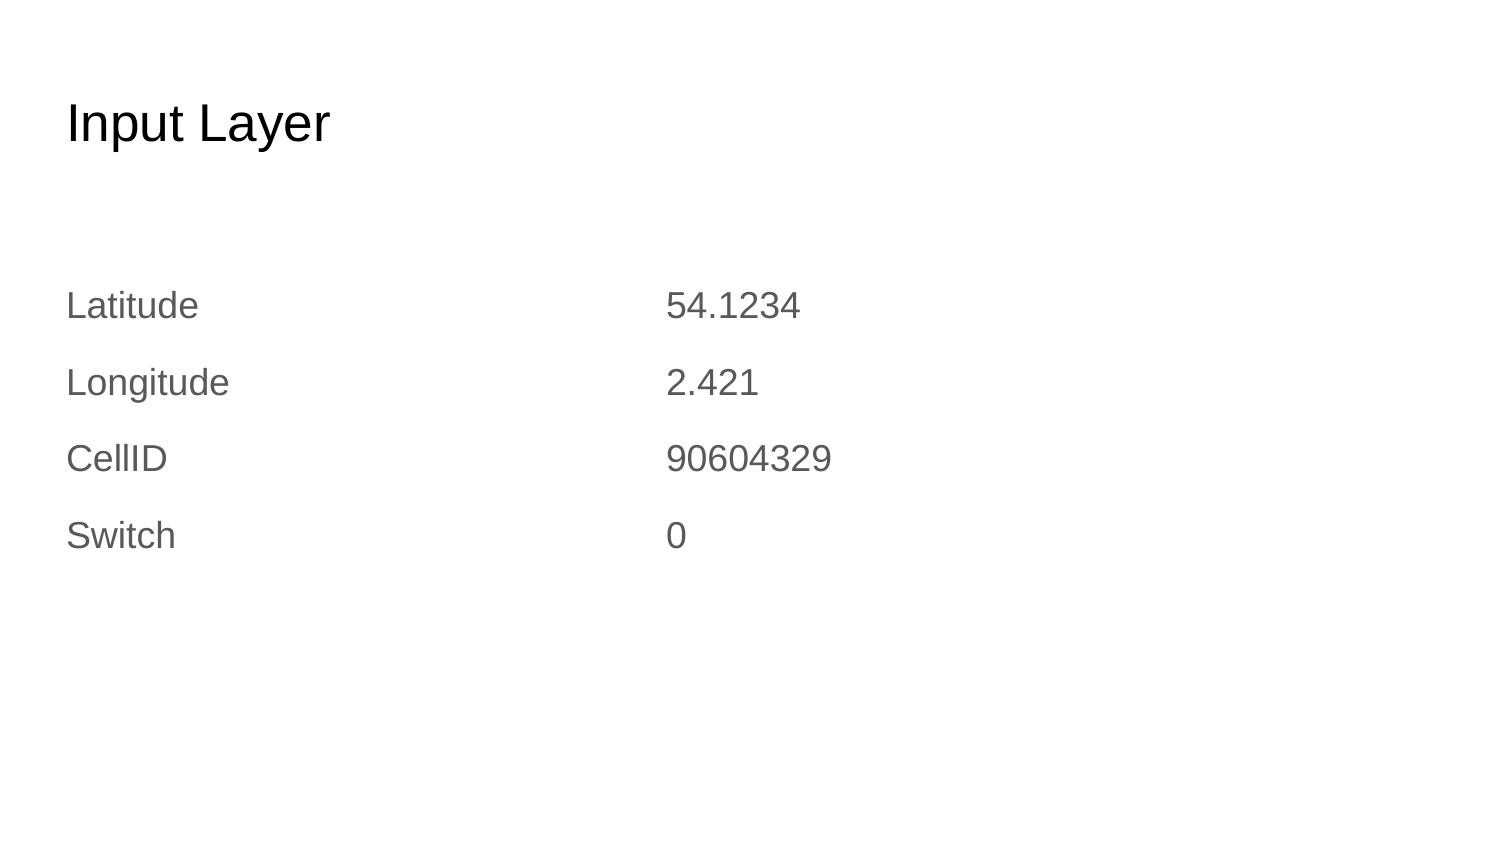

# Input Layer

Latitude				54.1234
Longitude			2.421
CellID				90604329
Switch				0